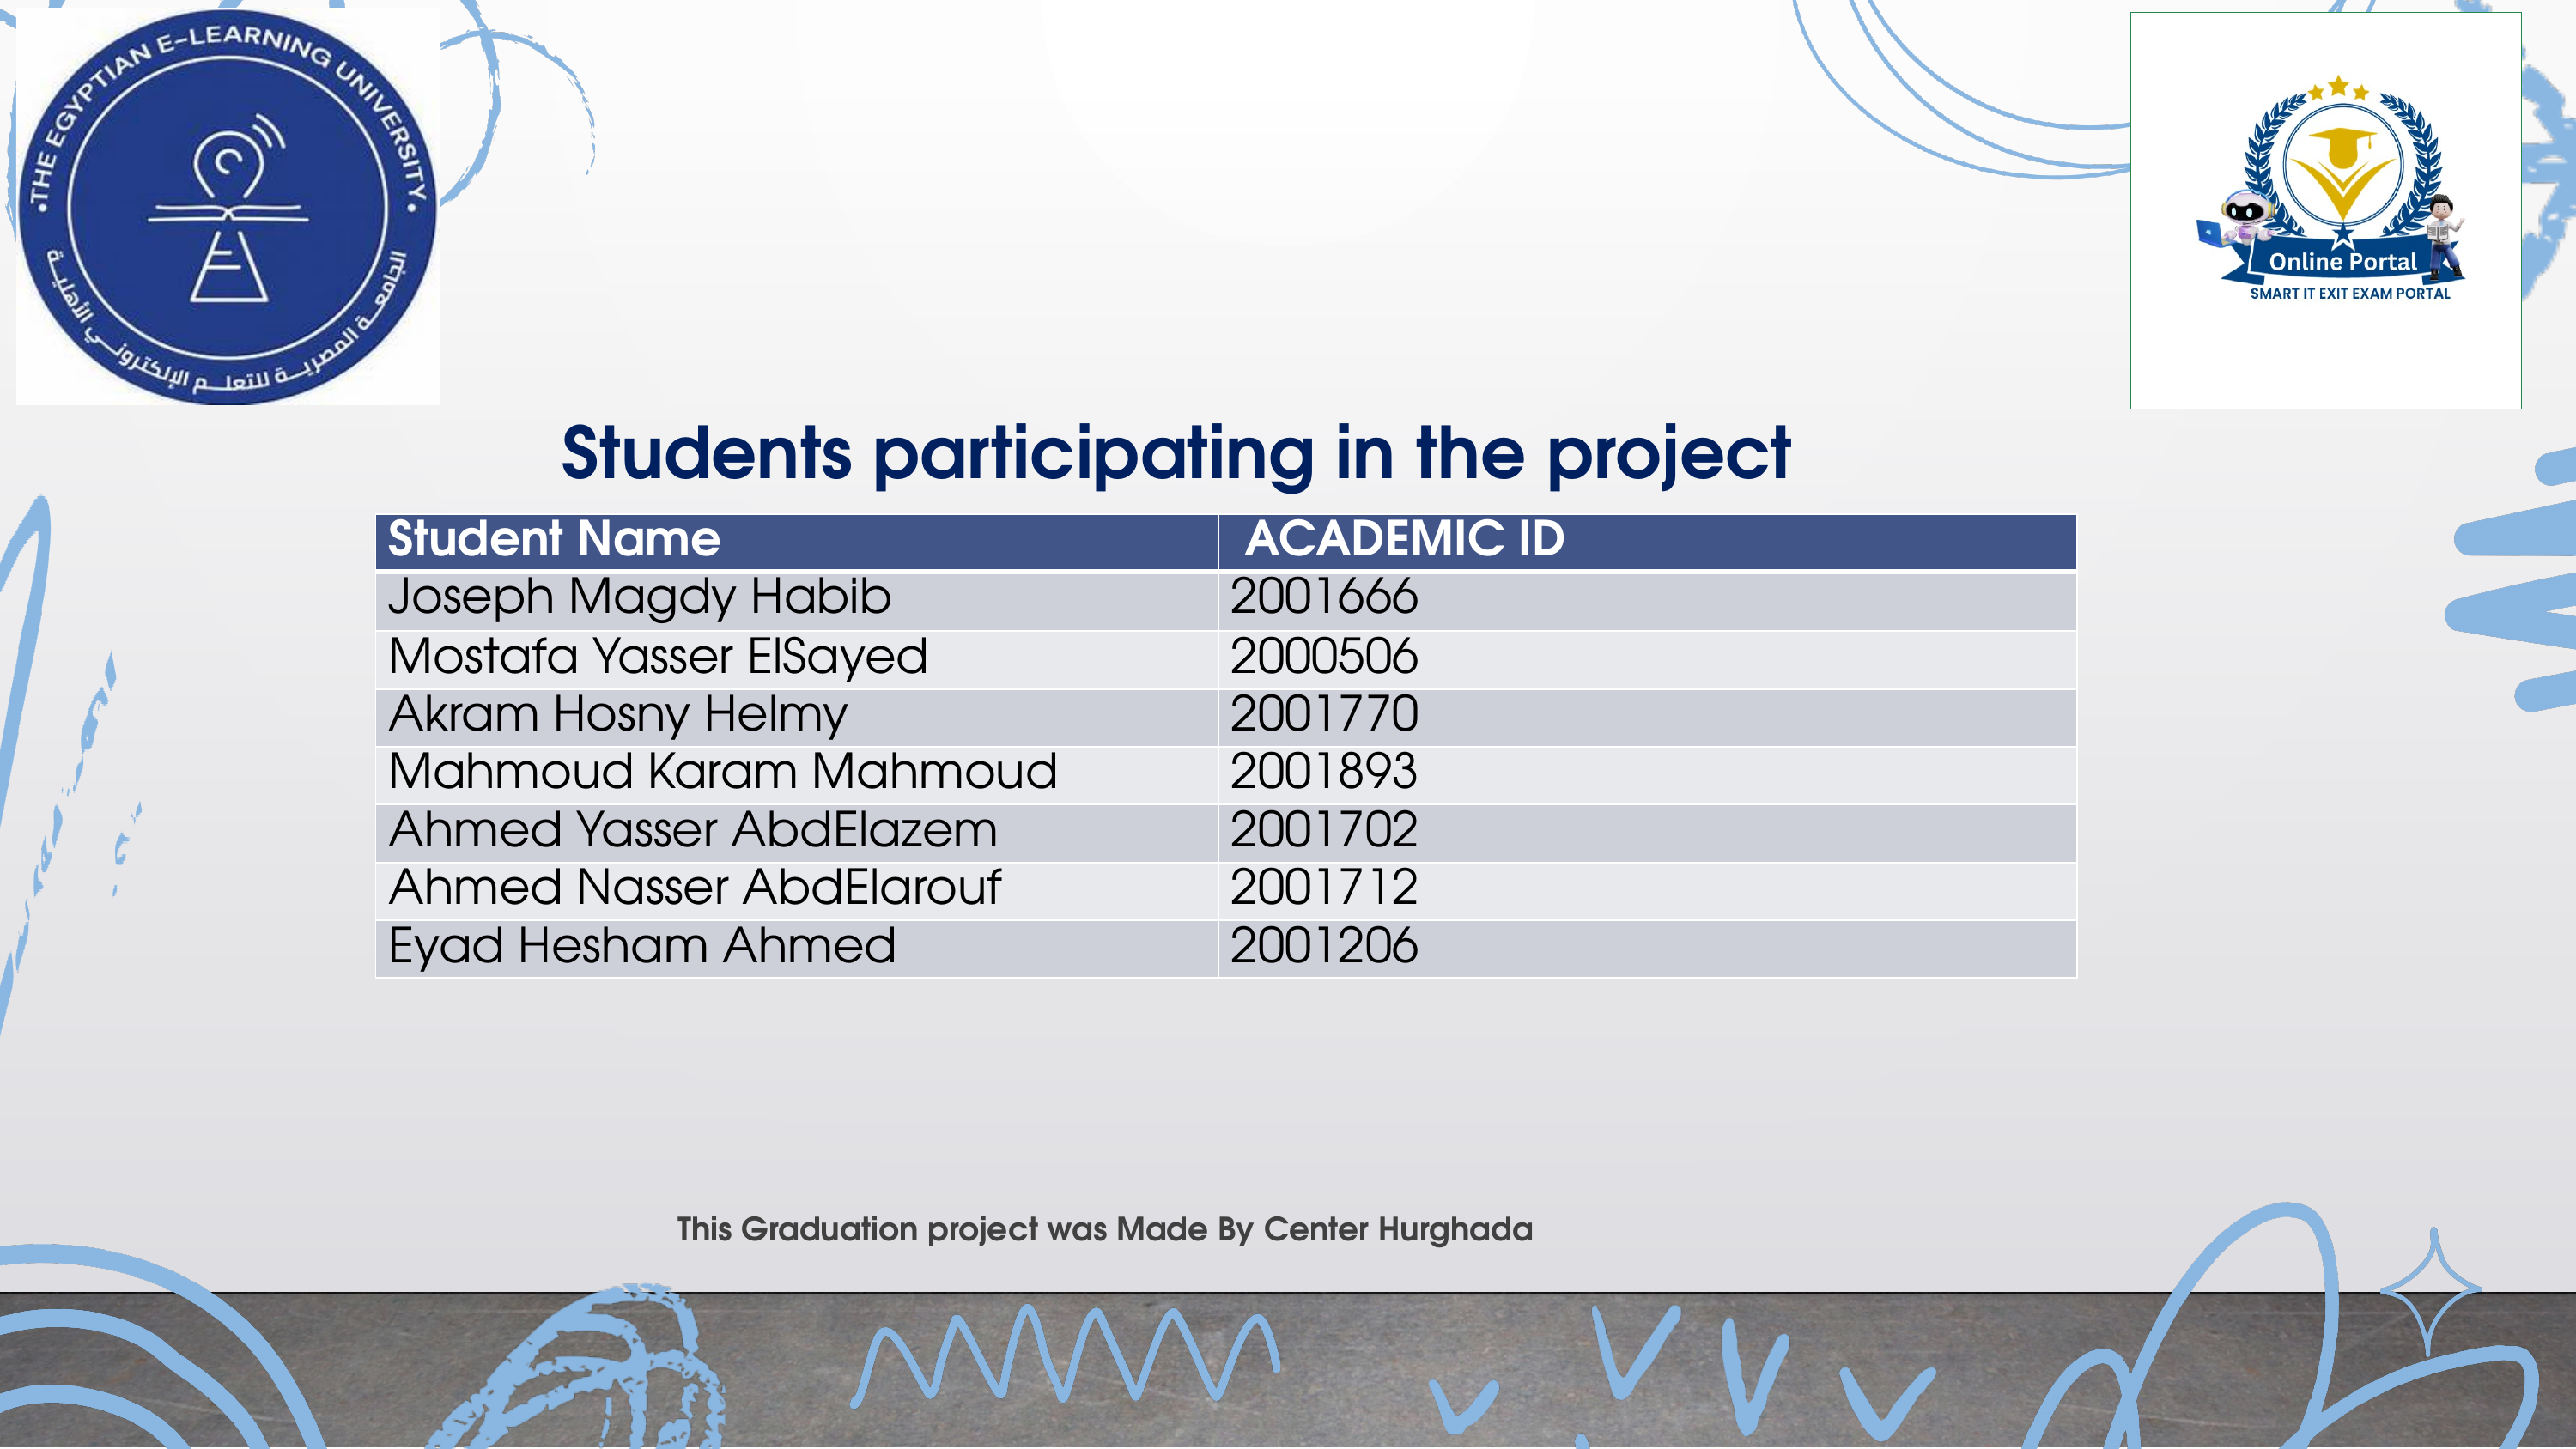

Students participating in the project
| Student Name | ACADEMIC ID |
| --- | --- |
| Joseph Magdy Habib | 2001666 |
| Mostafa Yasser ElSayed | 2000506 |
| Akram Hosny Helmy | 2001770 |
| Mahmoud Karam Mahmoud | 2001893 |
| Ahmed Yasser AbdElazem | 2001702 |
| Ahmed Nasser AbdElarouf | 2001712 |
| Eyad Hesham Ahmed | 2001206 |

This Graduation project was Made By Center Hurghada